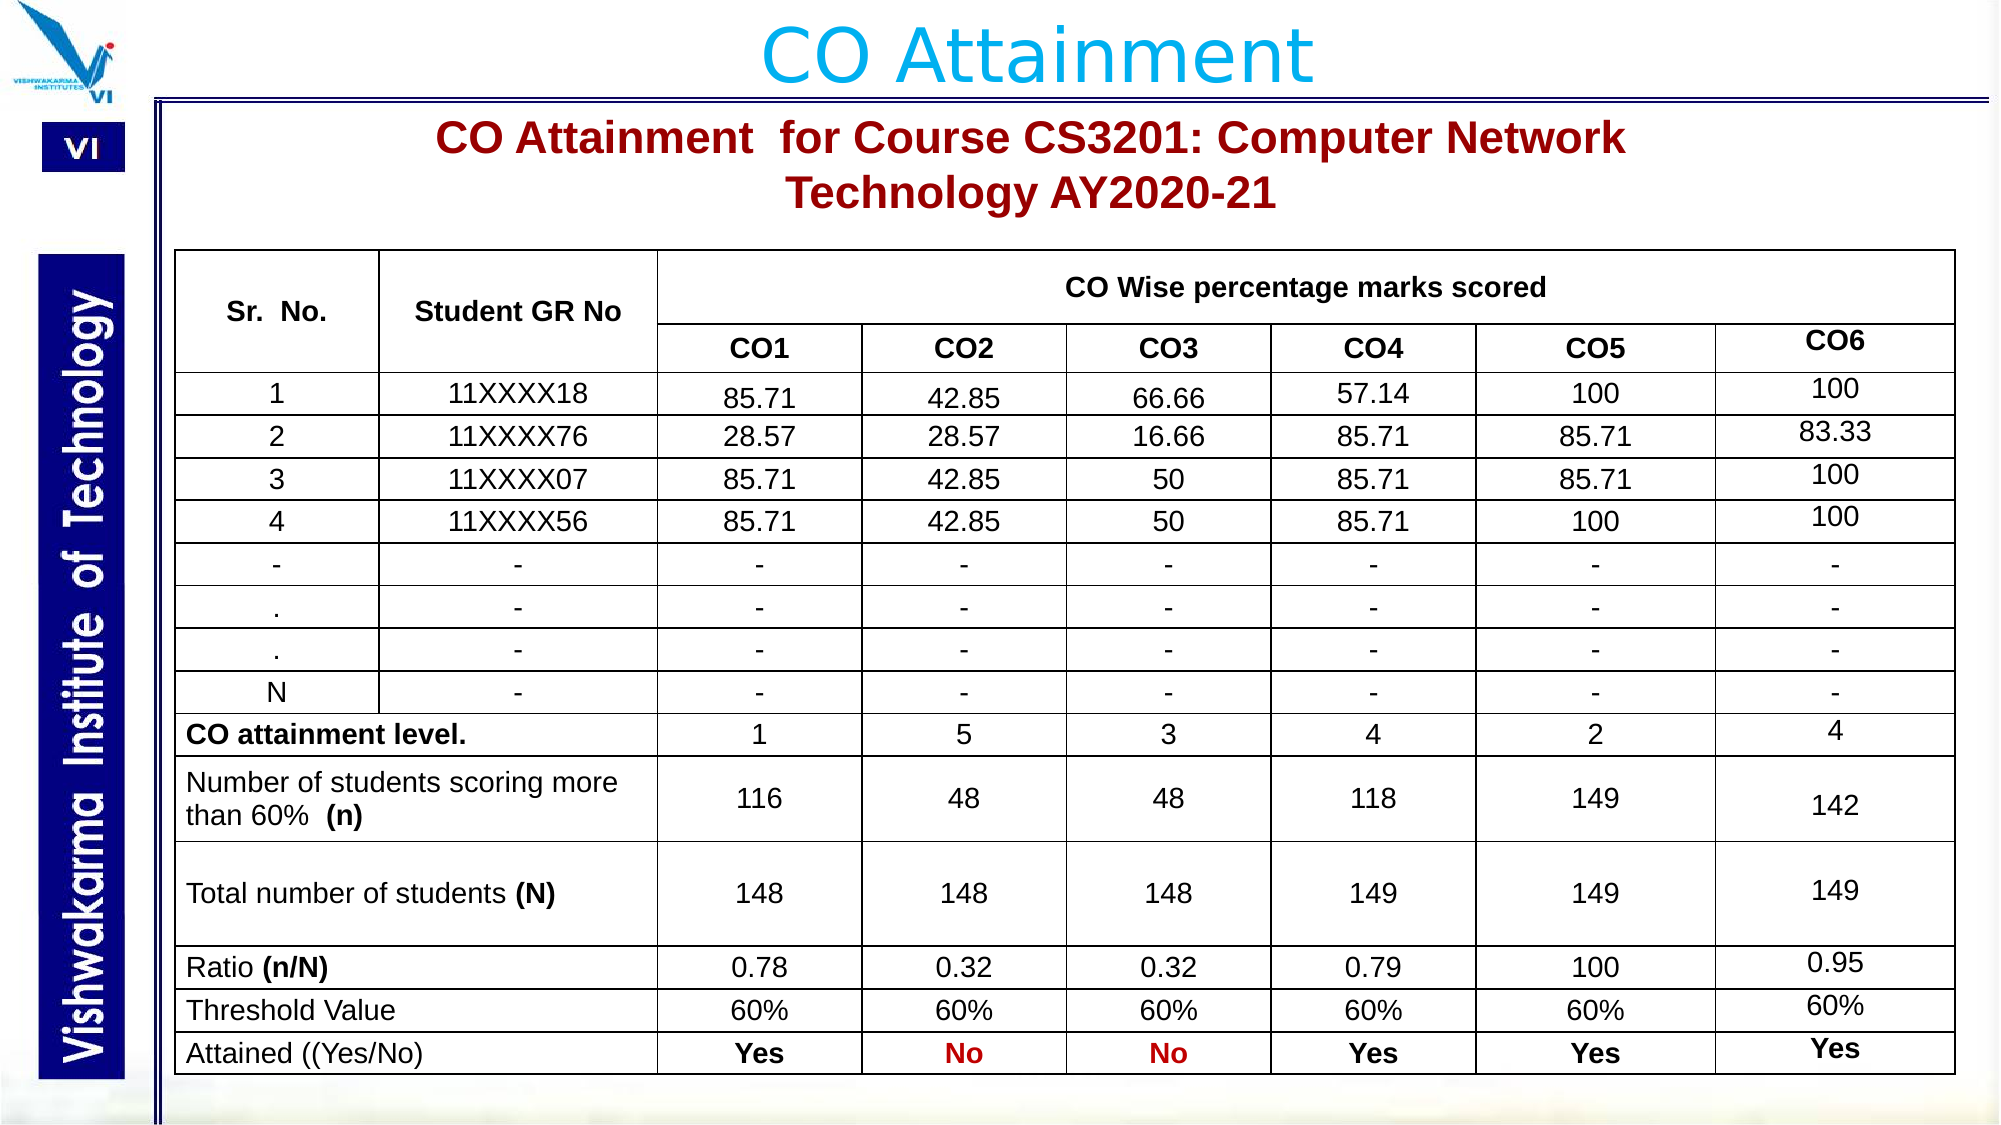

CO Attainment

CO Attainment  for Course CS3201: Computer Network Technology AY2020-21
| Sr. No. | Student GR No | CO Wise percentage marks scored |  |  |  |  |  |
| --- | --- | --- | --- | --- | --- | --- | --- |
|  |  | CO1 | CO2 | CO3 | CO4 | CO5 | CO6 |
| 1 | 11XXXX18 | 85.71 | 42.85 | 66.66 | 57.14 | 100 | 100 |
| 2 | 11XXXX76 | 28.57 | 28.57 | 16.66 | 85.71 | 85.71 | 83.33 |
| 3 | 11XXXX07 | 85.71 | 42.85 | 50 | 85.71 | 85.71 | 100 |
| 4 | 11XXXX56 | 85.71 | 42.85 | 50 | 85.71 | 100 | 100 |
| - | - | - | - | - | - | - | - |
| . | - | - | - | - | - | - | - |
| . | - | - | - | - | - | - | - |
| N | - | - | - | - | - | - | - |
| CO attainment level. |  | 1 | 5 | 3 | 4 | 2 | 4 |
| Number of students scoring more than 60% (n) |  | 116 | 48 | 48 | 118 | 149 | 142 |
| Total number of students (N) |  | 148 | 148 | 148 | 149 | 149 | 149 |
| Ratio (n/N) |  | 0.78 | 0.32 | 0.32 | 0.79 | 100 | 0.95 |
| Threshold Value |  | 60% | 60% | 60% | 60% | 60% | 60% |
| Attained ((Yes/No) |  | Yes | No | No | Yes | Yes | Yes |